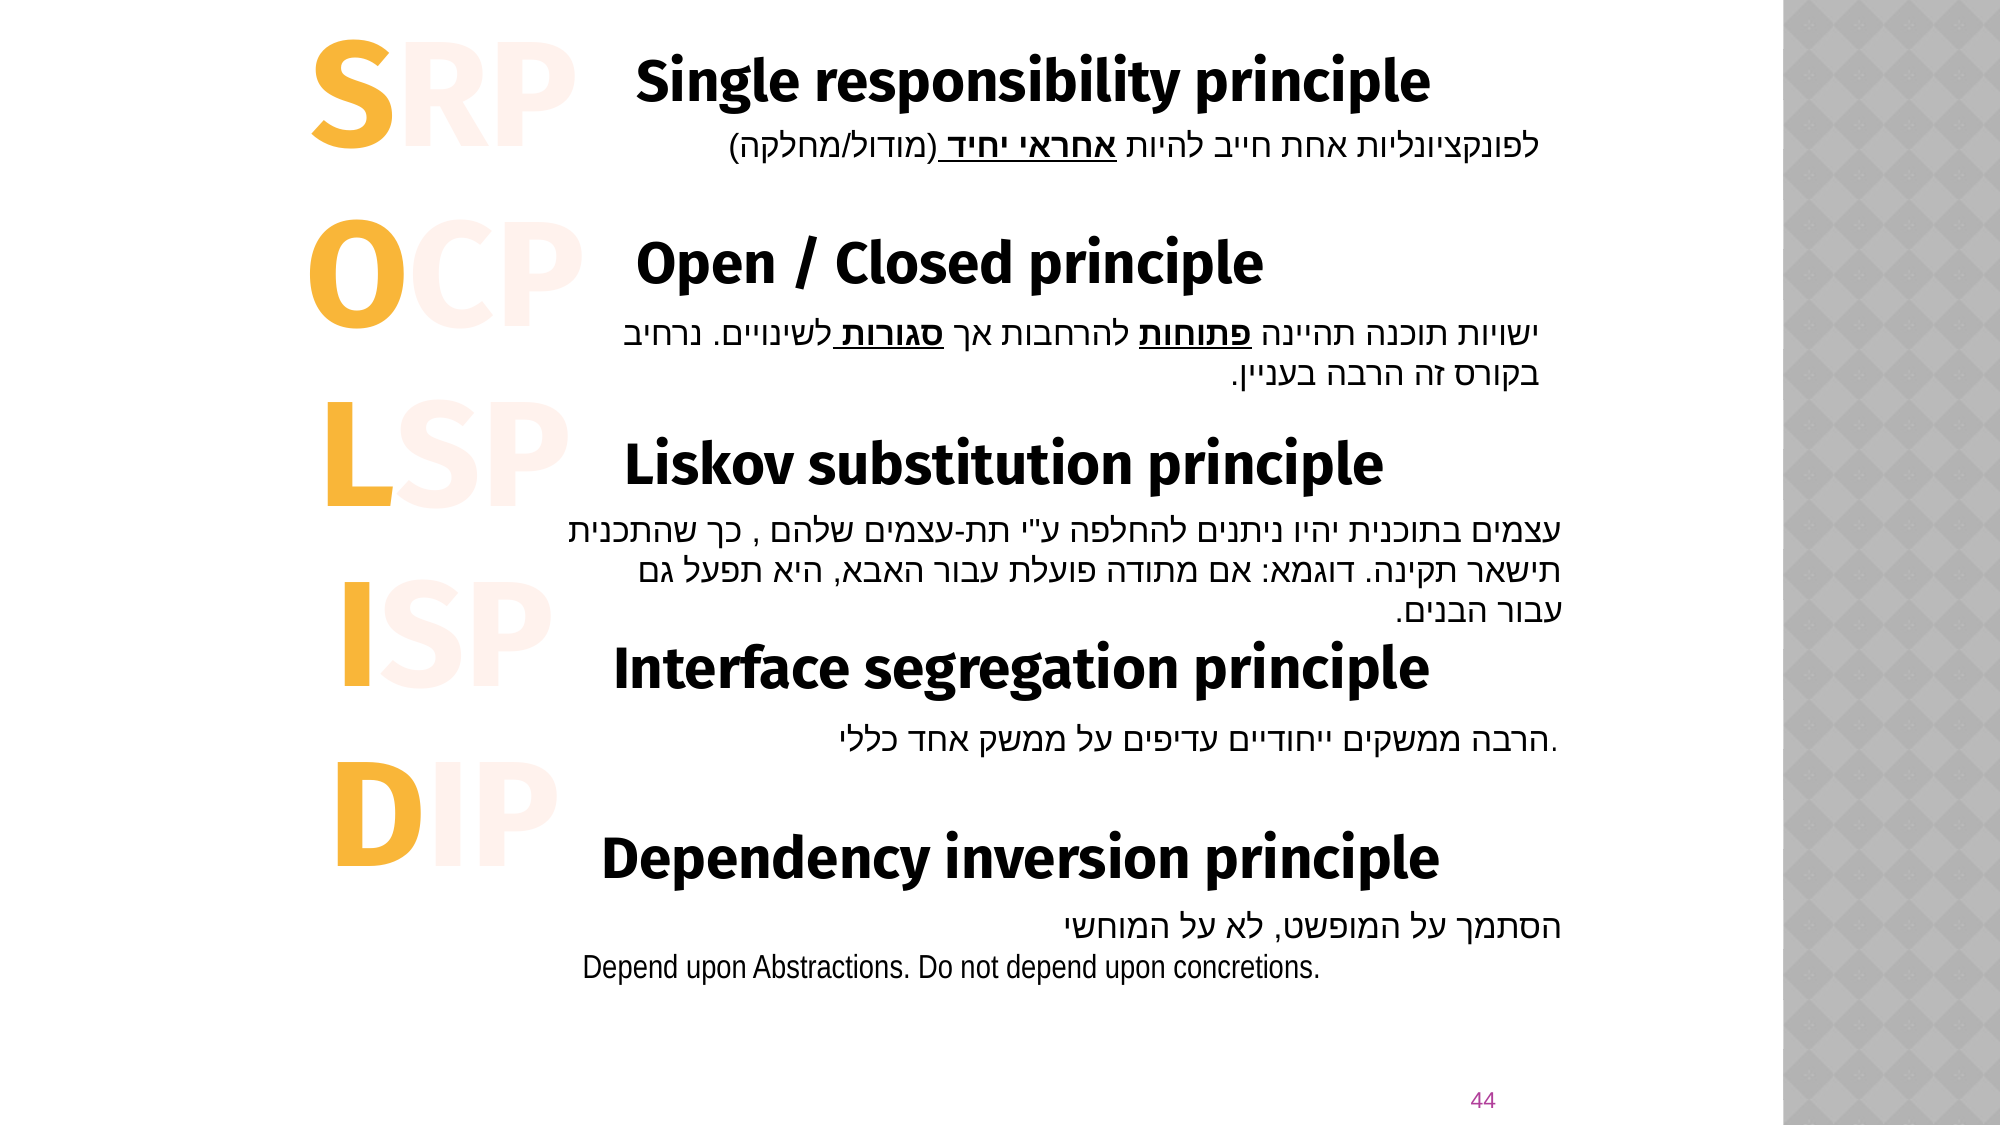

SRP
OCP
LSP
ISP
DIP
Single responsibility principle
לפונקציונליות אחת חייב להיות אחראי יחיד (מודול/מחלקה)
Open / Closed principle
ישויות תוכנה תהיינה פתוחות להרחבות אך סגורות לשינויים. נרחיב בקורס זה הרבה בעניין.
Liskov substitution principle
עצמים בתוכנית יהיו ניתנים להחלפה ע"י תת-עצמים שלהם , כך שהתכנית תישאר תקינה. דוגמא: אם מתודה פועלת עבור האבא, היא תפעל גם עבור הבנים.
Interface segregation principle
הרבה ממשקים ייחודיים עדיפים על ממשק אחד כללי.
Dependency inversion principle
הסתמך על המופשט, לא על המוחשי
Depend upon Abstractions. Do not depend upon concretions.
44